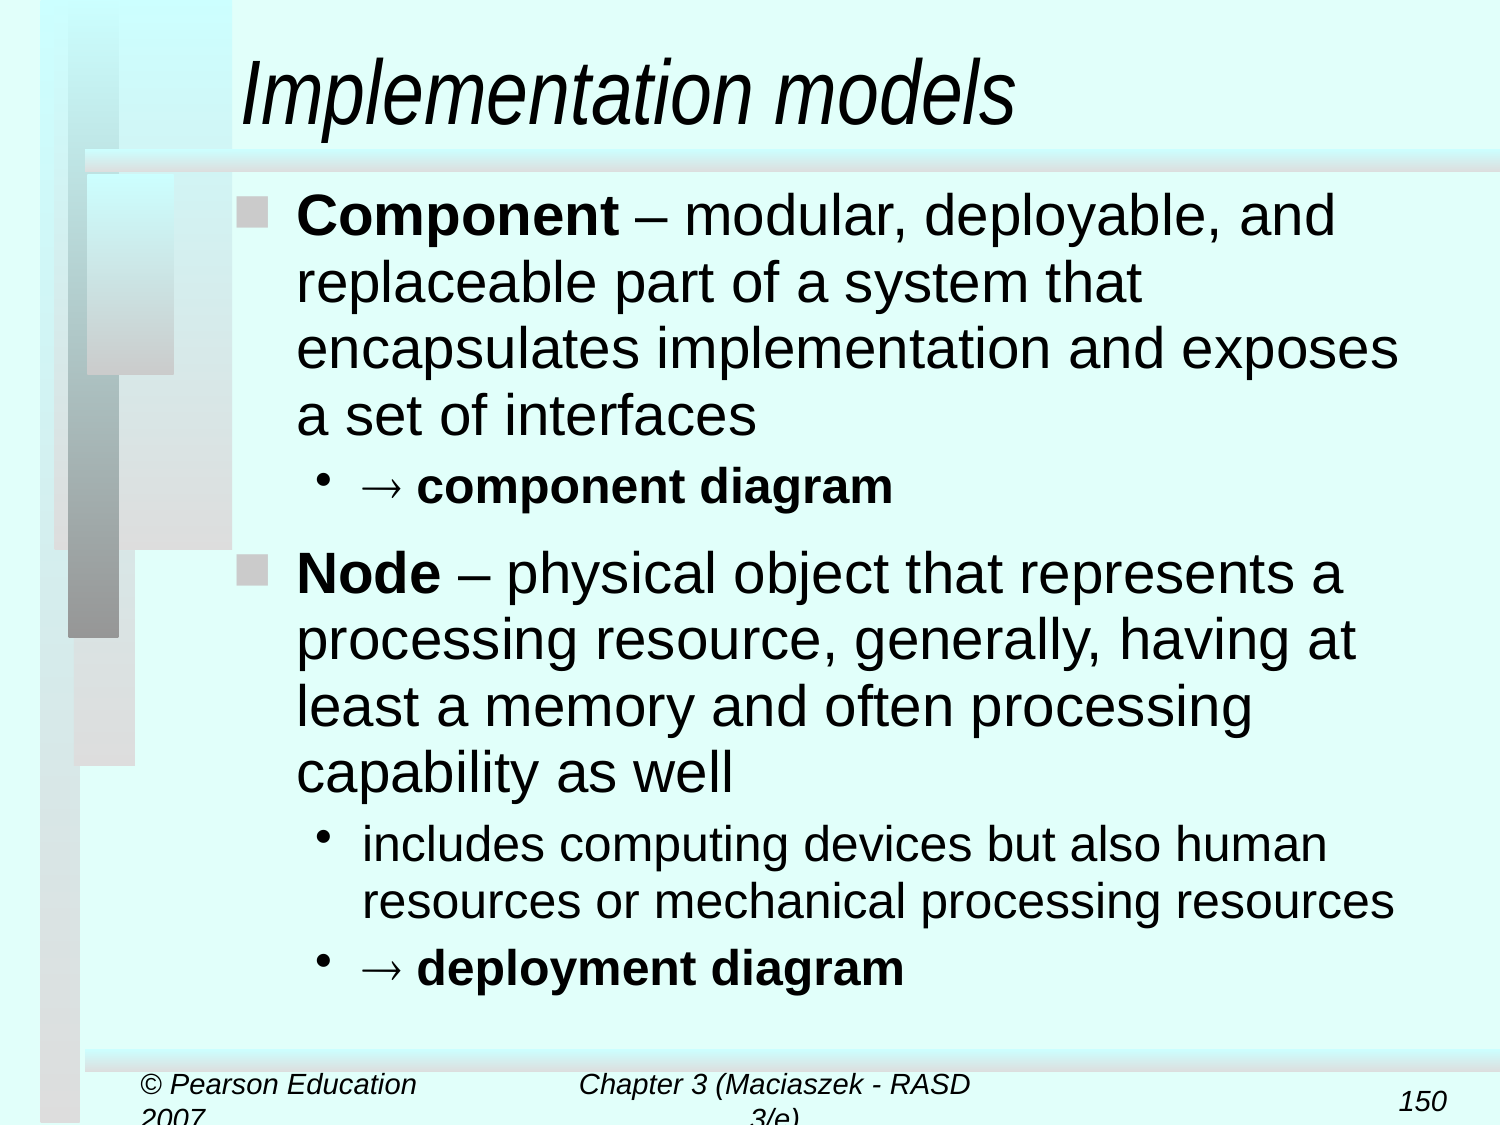

# Implementation models
Component – modular, deployable, and replaceable part of a system that encapsulates implementation and exposes a set of interfaces
→ component diagram
Node – physical object that represents a processing resource, generally, having at least a memory and often processing capability as well
includes computing devices but also human resources or mechanical processing resources
→ deployment diagram
© Pearson Education 2007
Chapter 3 (Maciaszek - RASD 3/e)
150